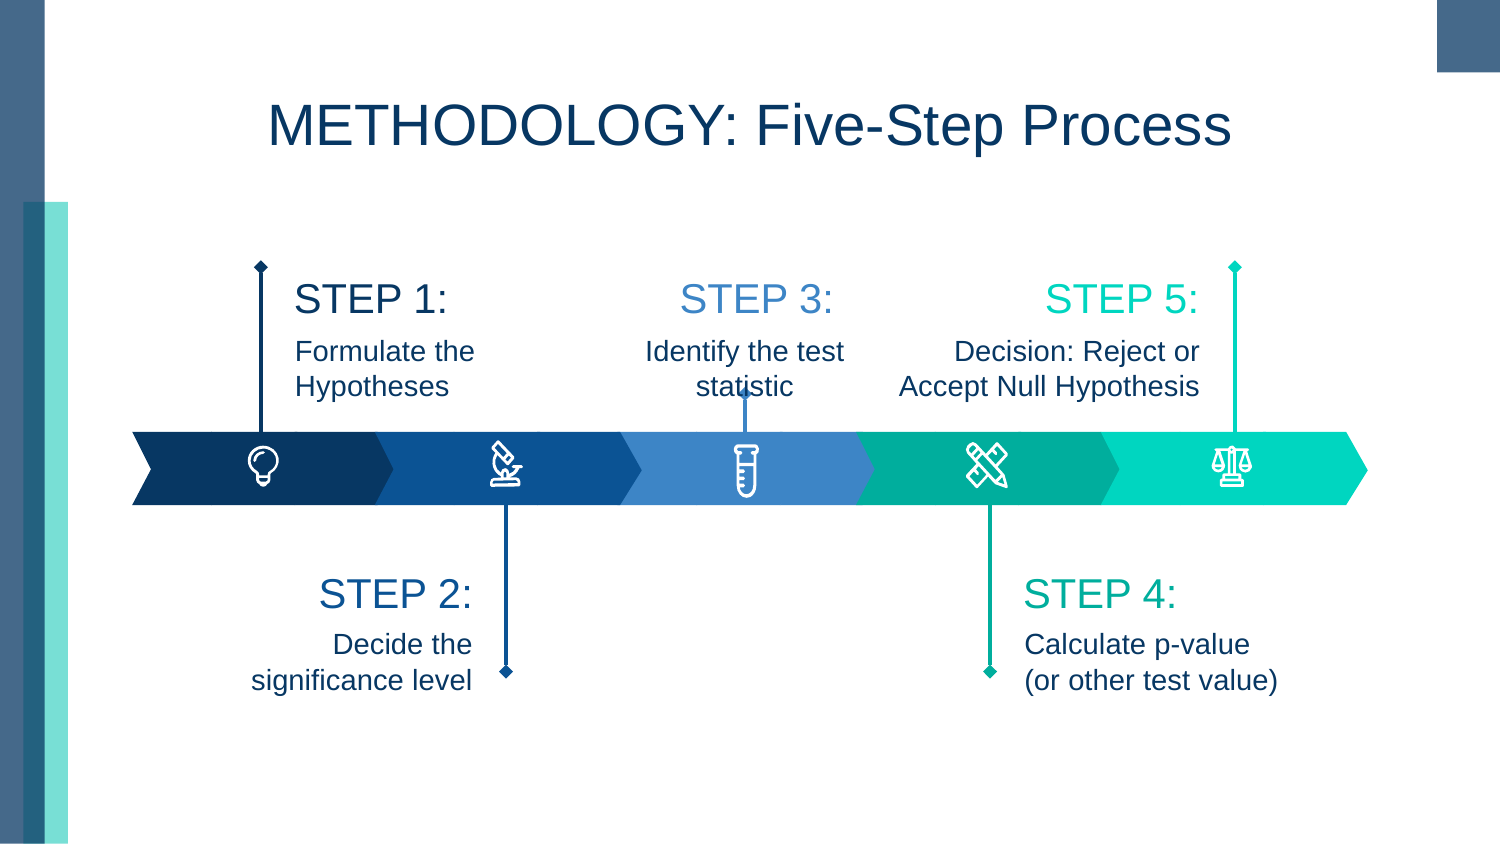

# METHODOLOGY: Five-Step Process
STEP 3:
STEP 1:
STEP 5:
Formulate the Hypotheses
Identify the test statistic
Decision: Reject or Accept Null Hypothesis

STEP 2:
STEP 4:
Decide the significance level
Calculate p-value (or other test value)